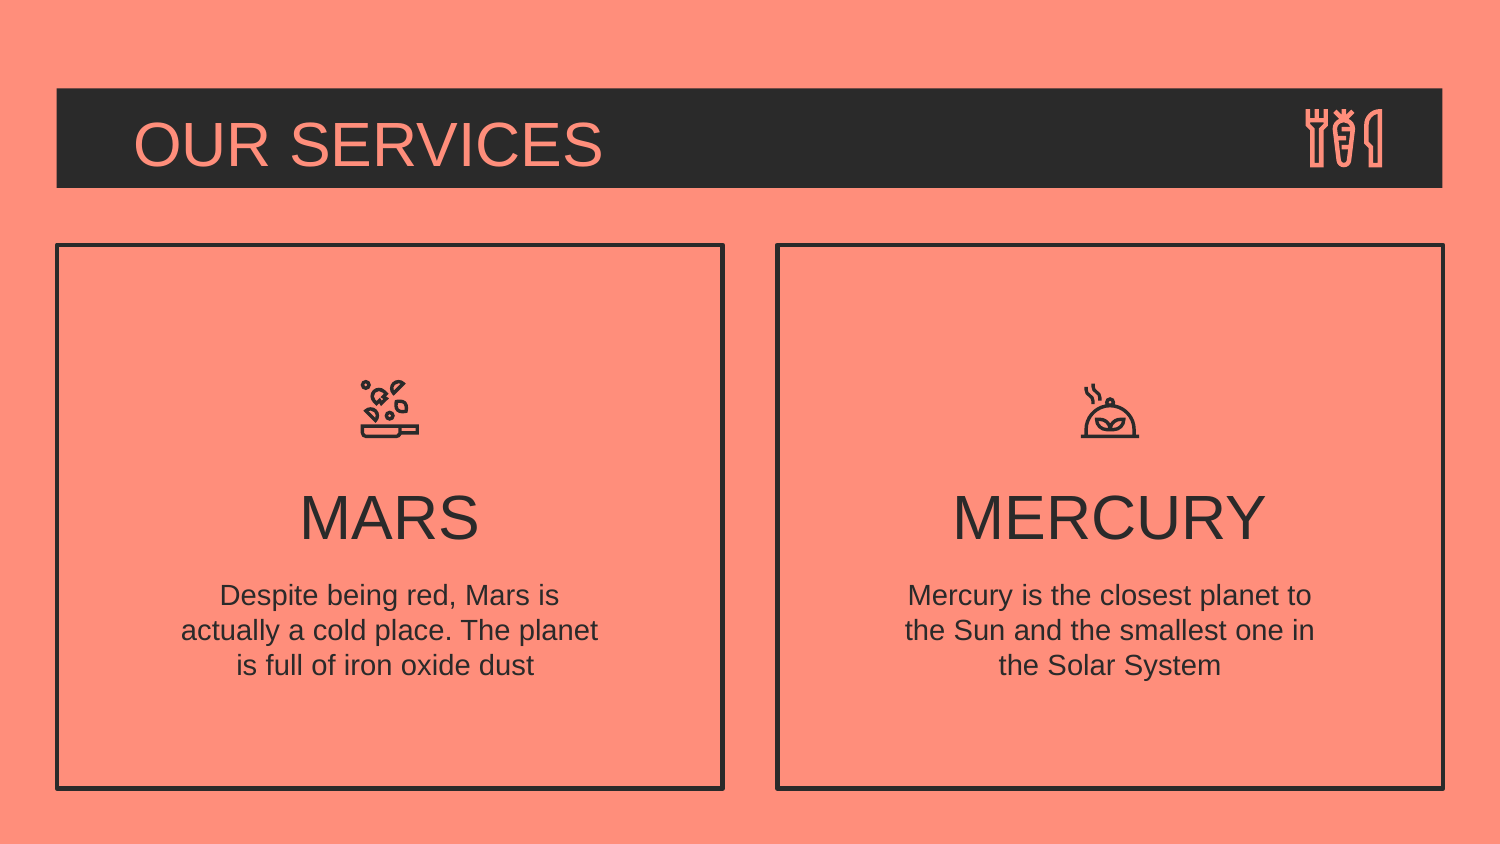

# OUR SERVICES

MARS
MERCURY
Despite being red, Mars is actually a cold place. The planet is full of iron oxide dust
Mercury is the closest planet to the Sun and the smallest one in the Solar System